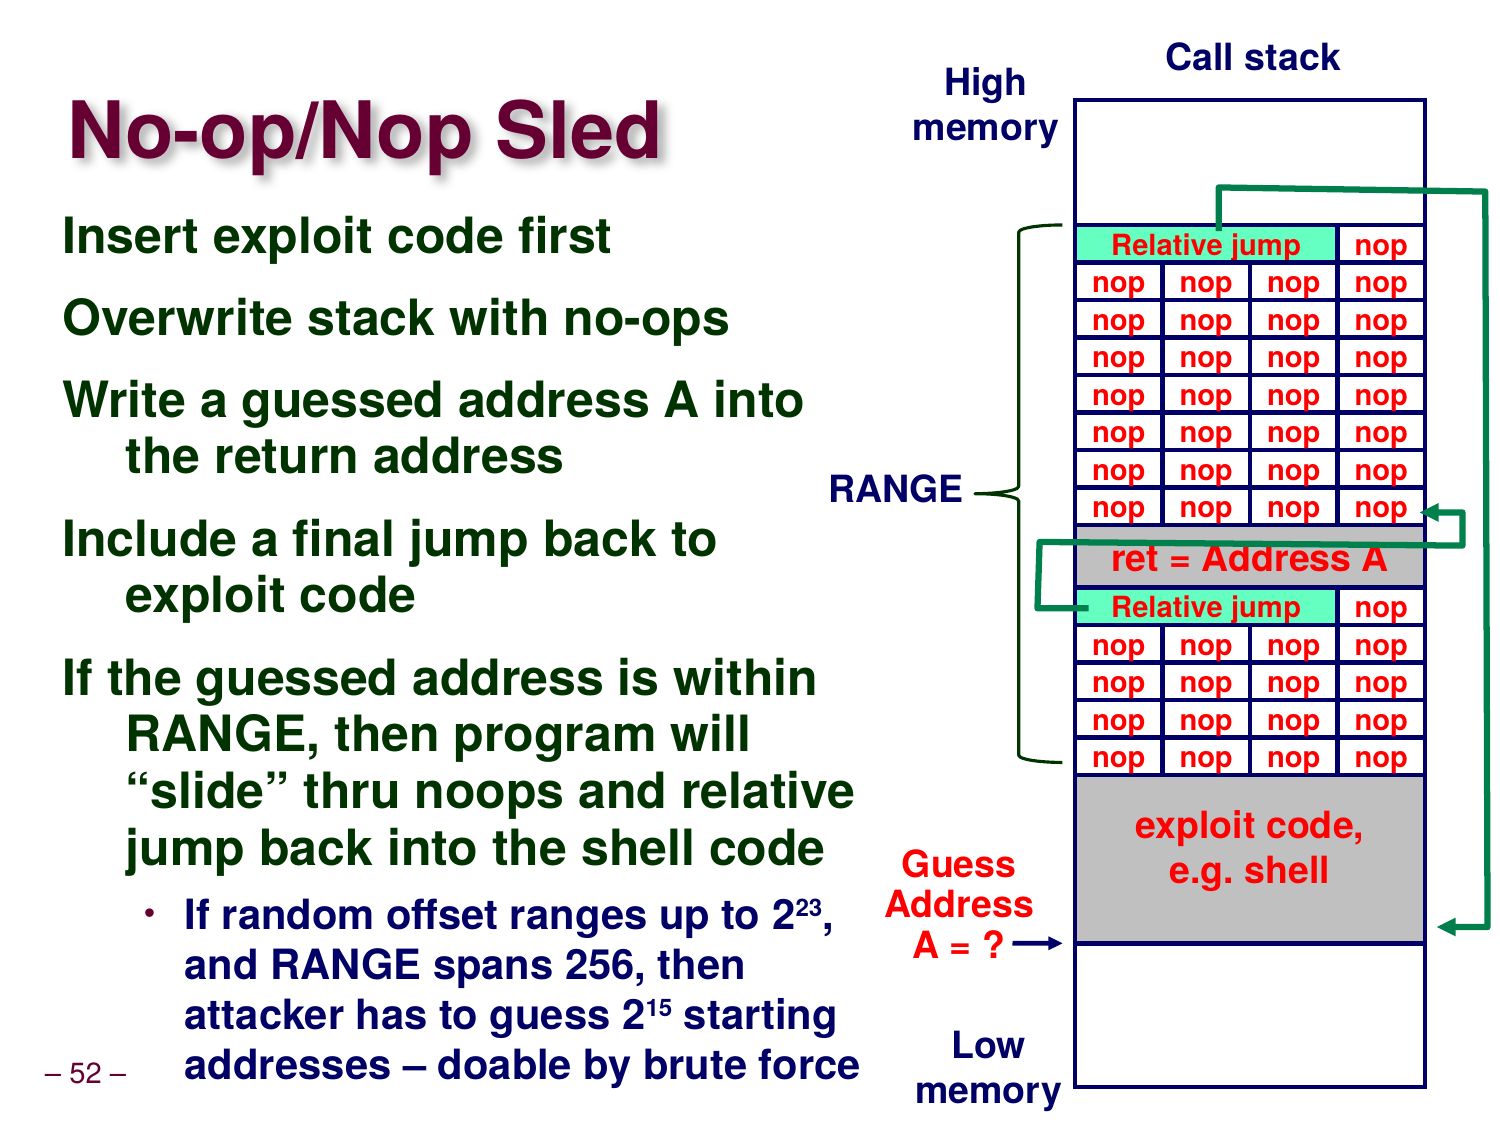

Call stack
High
memory
# No-op/Nop Sled

Insert exploit code first
Overwrite stack with no-ops
Write a guessed address A into the return address
Include a final jump back to exploit code
If the guessed address is within RANGE, then program will “slide” thru noops and relative jump back into the shell code
If random offset ranges up to 223, and RANGE spans 256, then attacker has to guess 215 starting addresses – doable by brute force

Relative jump
nop
nop
nop
nop
nop
nop
nop
nop
nop
nop
nop
nop
nop
nop
nop
nop
nop
nop
nop
nop
nop
nop
nop
nop
nop
RANGE
nop
nop
nop
nop

ret = Address A
Relative jump
nop
nop
nop
nop
nop
nop
nop
nop
nop
nop
nop
nop
nop

exploit code,
e.g. shell

nop
nop
nop
nop
Guess
Address
A = ?

Low
memory